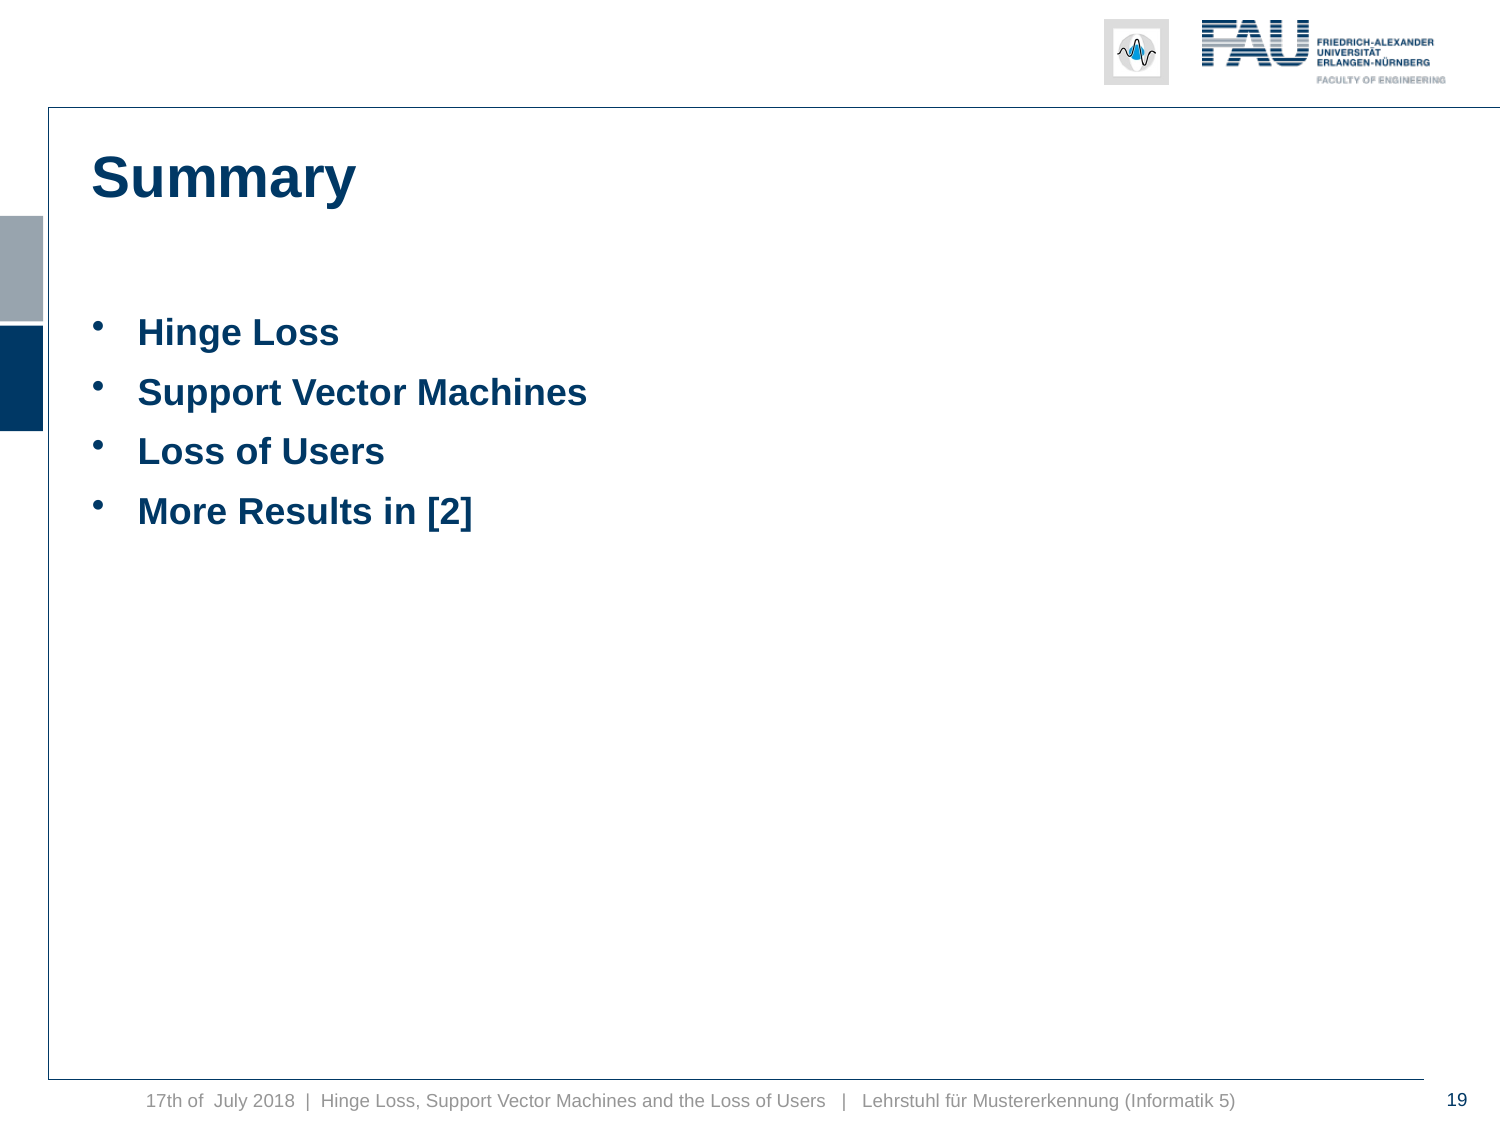

Summary

Hinge Loss
Support Vector Machines
Loss of Users
More Results in [2]
19